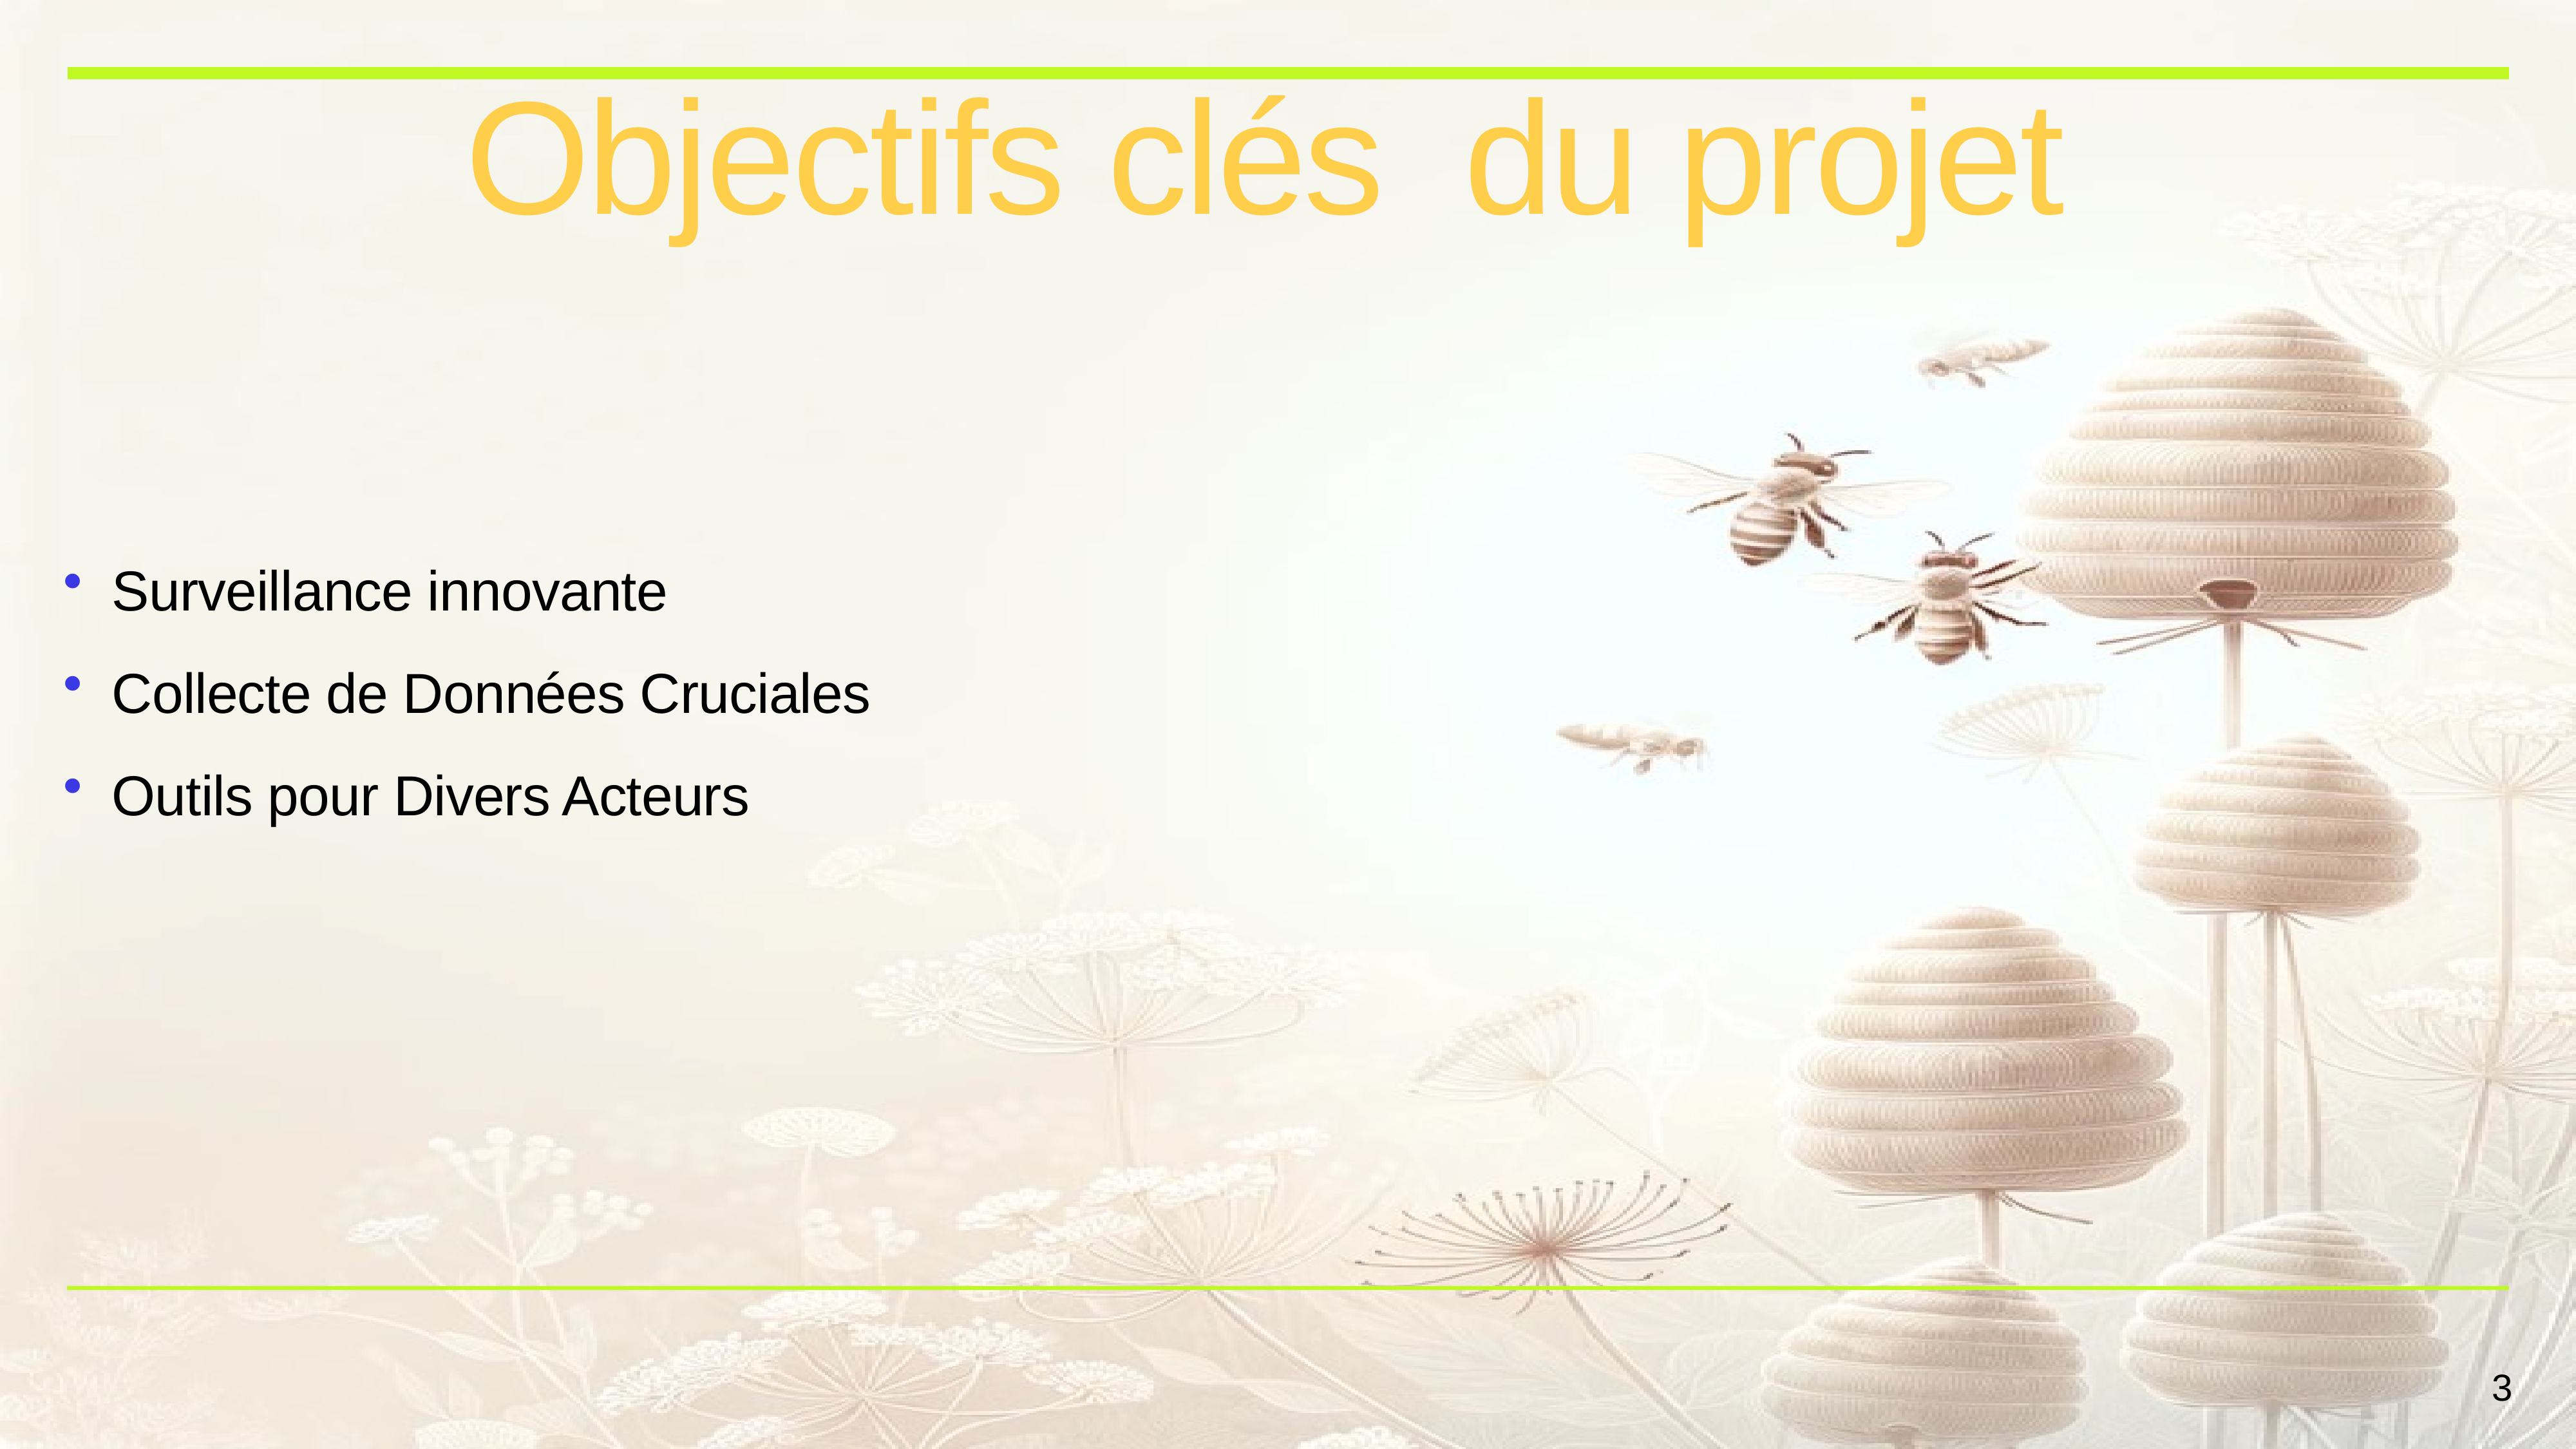

# Objectifs clés  du projet
Surveillance innovante
Collecte de Données Cruciales
Outils pour Divers Acteurs
3